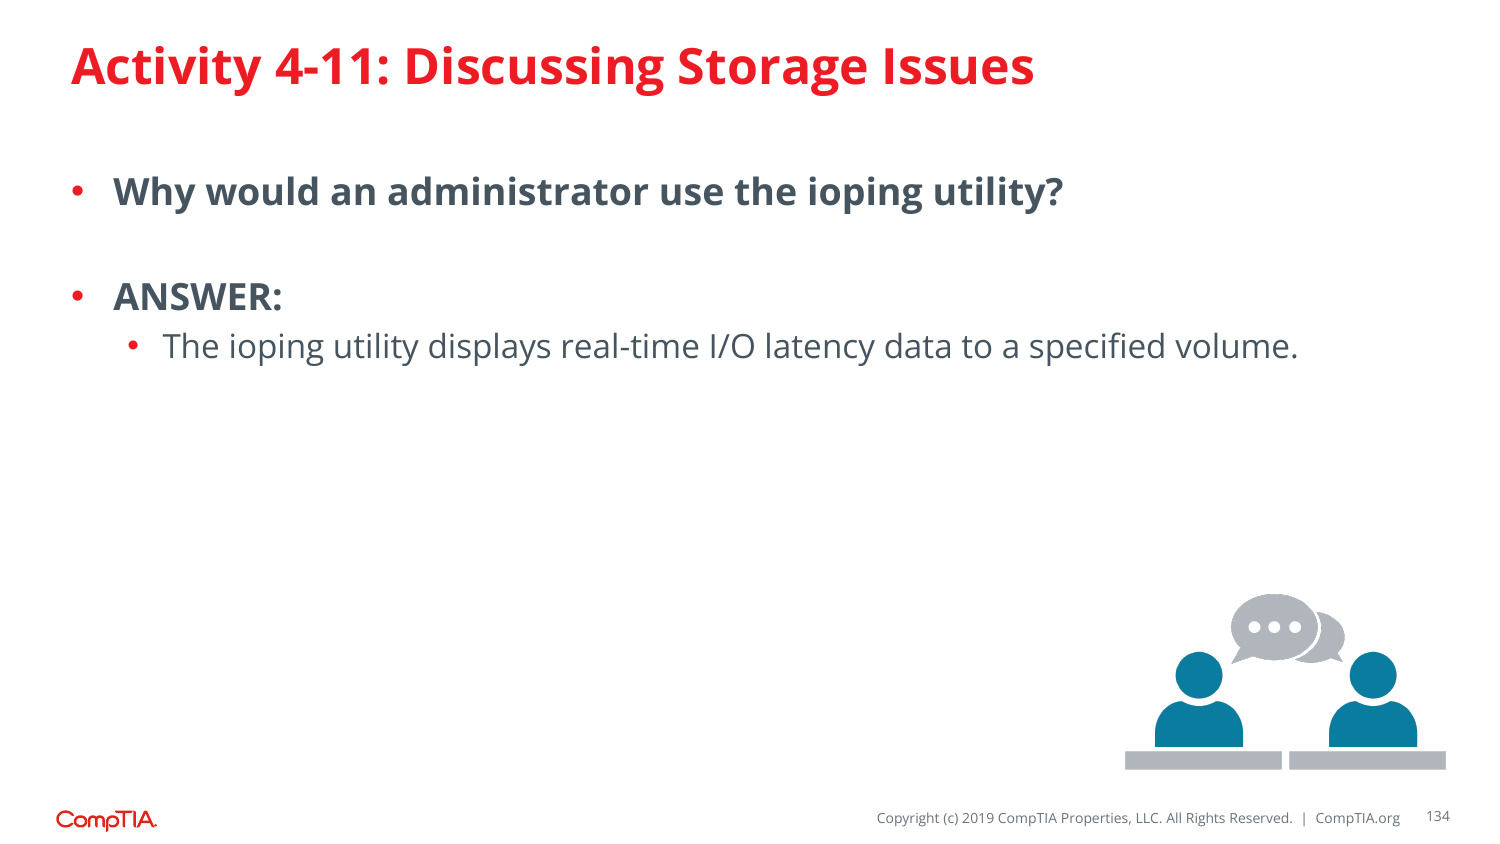

# Activity 4-11: Discussing Storage Issues
Why would an administrator use the ioping utility?

ANSWER:
The ioping utility displays real-time I/O latency data to a specified volume.
134